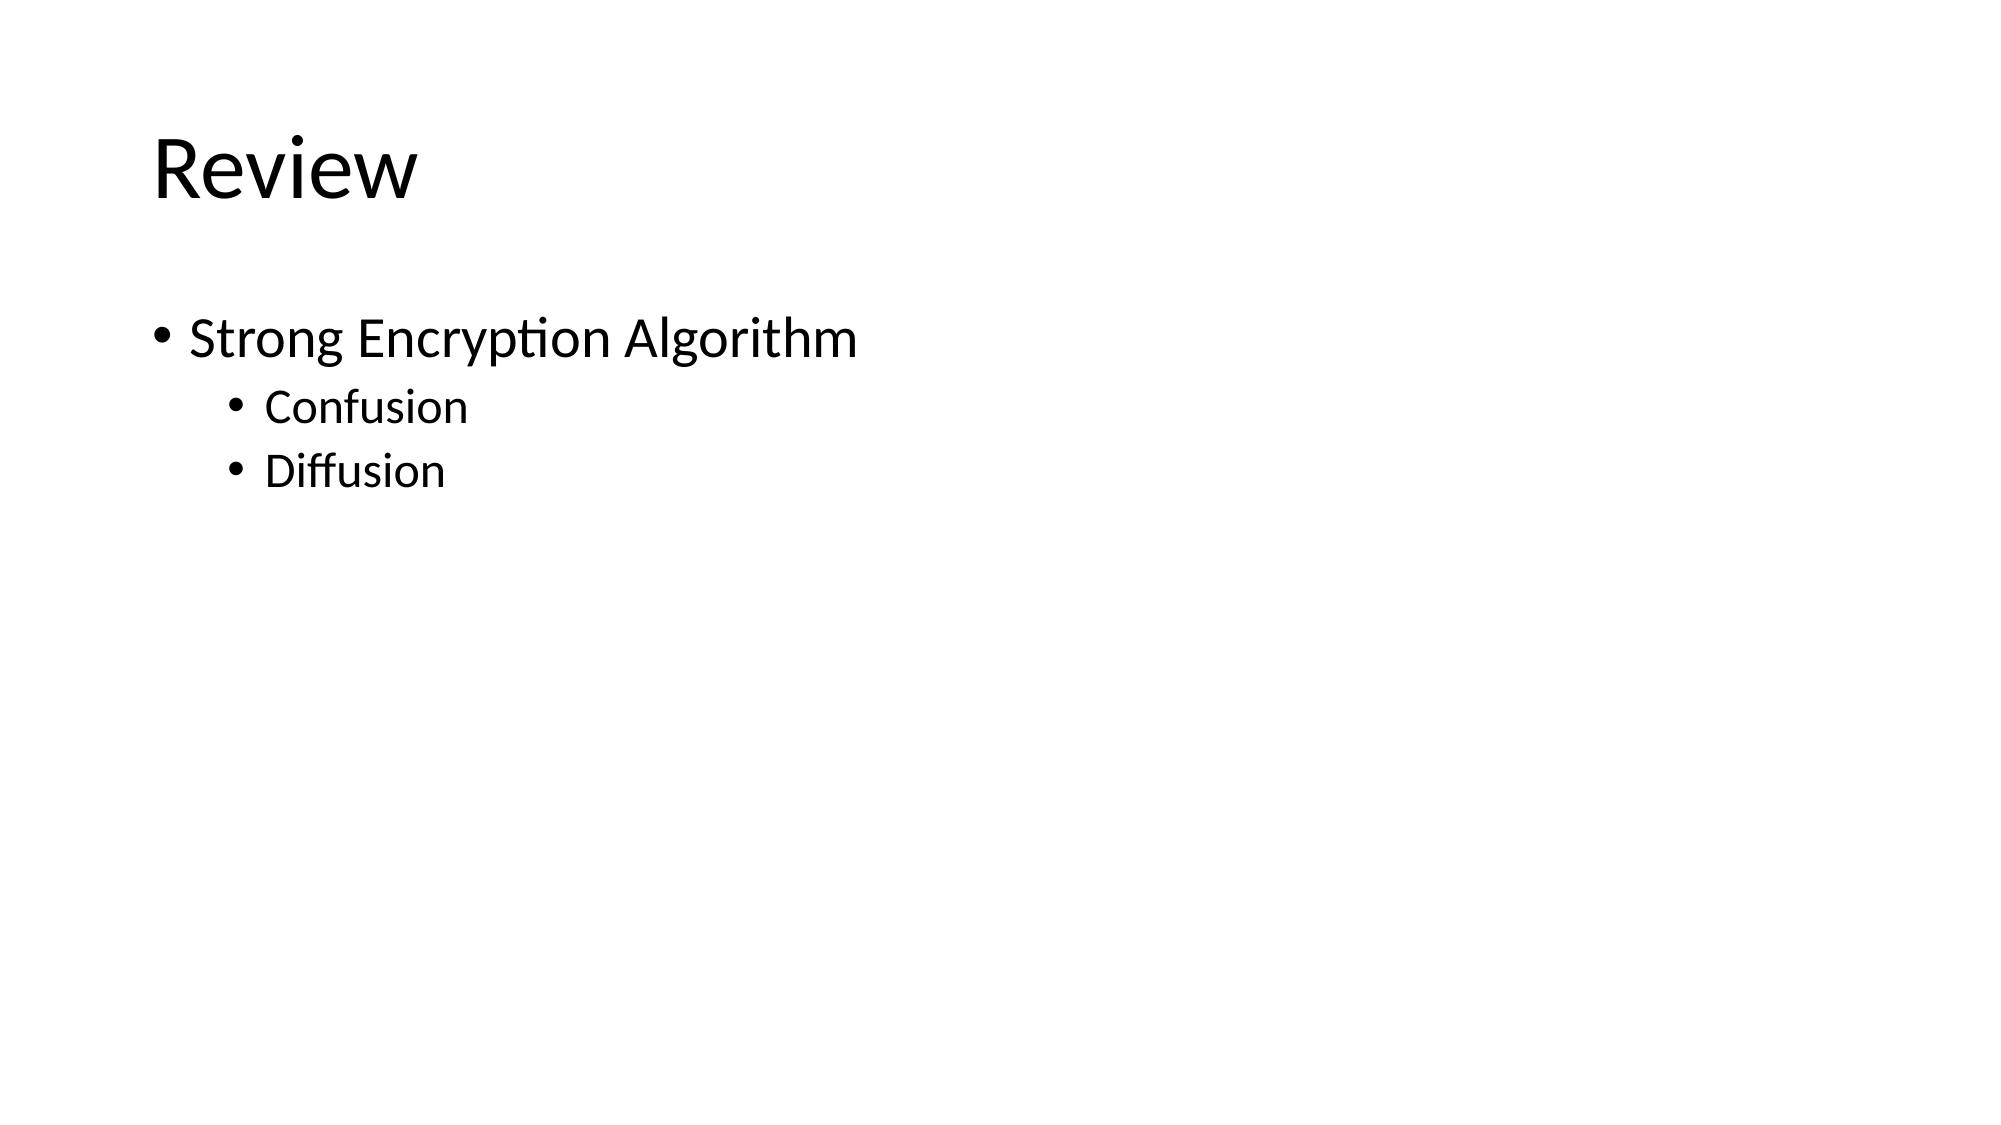

# Review
Strong Encryption Algorithm
Confusion
Diffusion